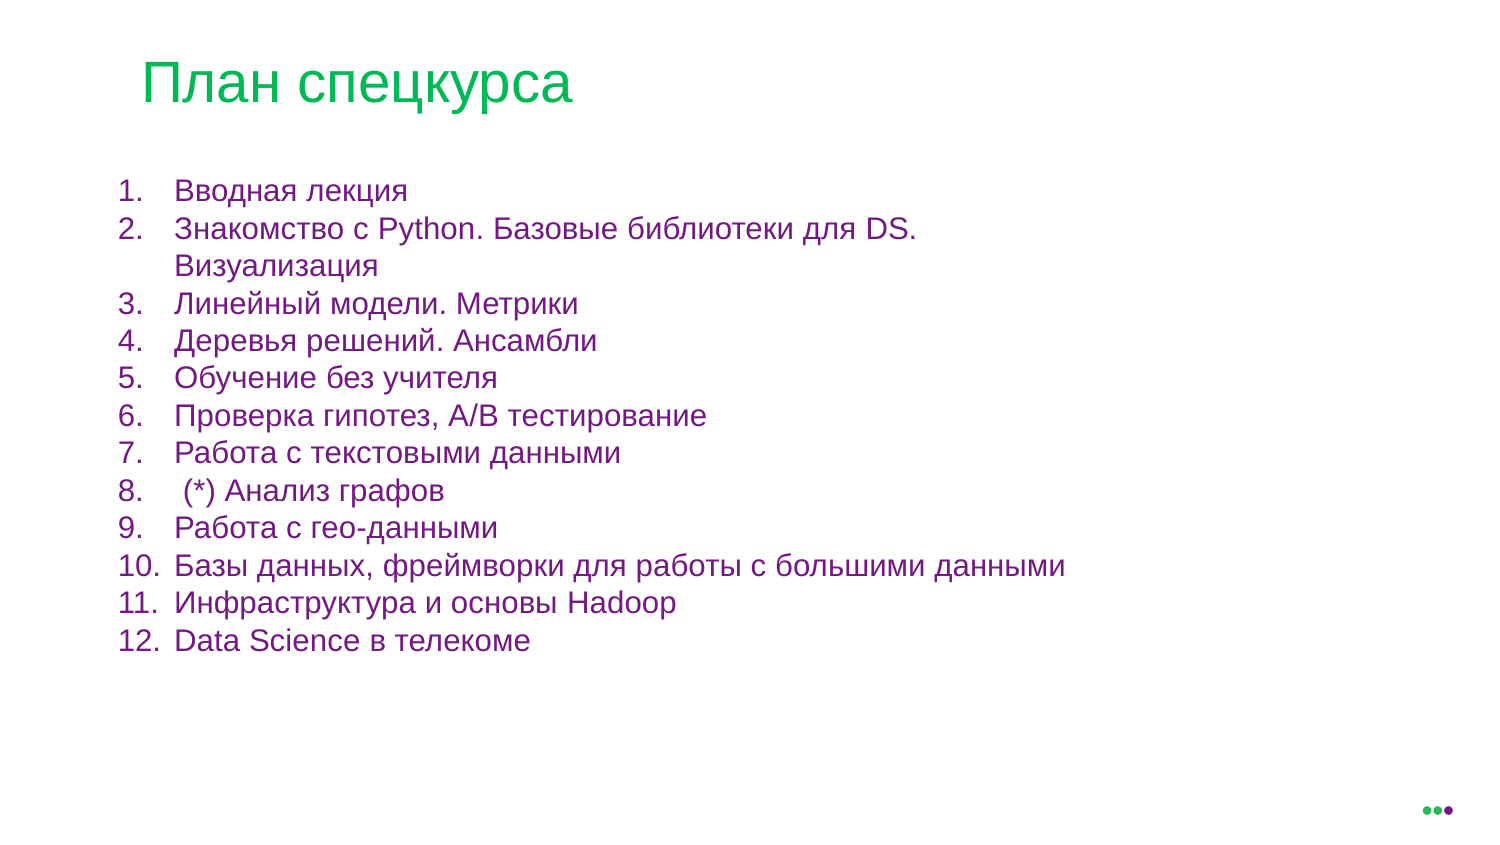

План спецкурса
Вводная лекция
Знакомство с Python. Базовые библиотеки для DS. Визуализация
Линейный модели. Метрики
Деревья решений. Ансамбли
Обучение без учителя
Проверка гипотез, А/B тестирование
Работа с текстовыми данными
 (*) Анализ графов
Работа с гео-данными
Базы данных, фреймворки для работы с большими данными
Инфраструктура и основы Hadoop
Data Science в телекоме